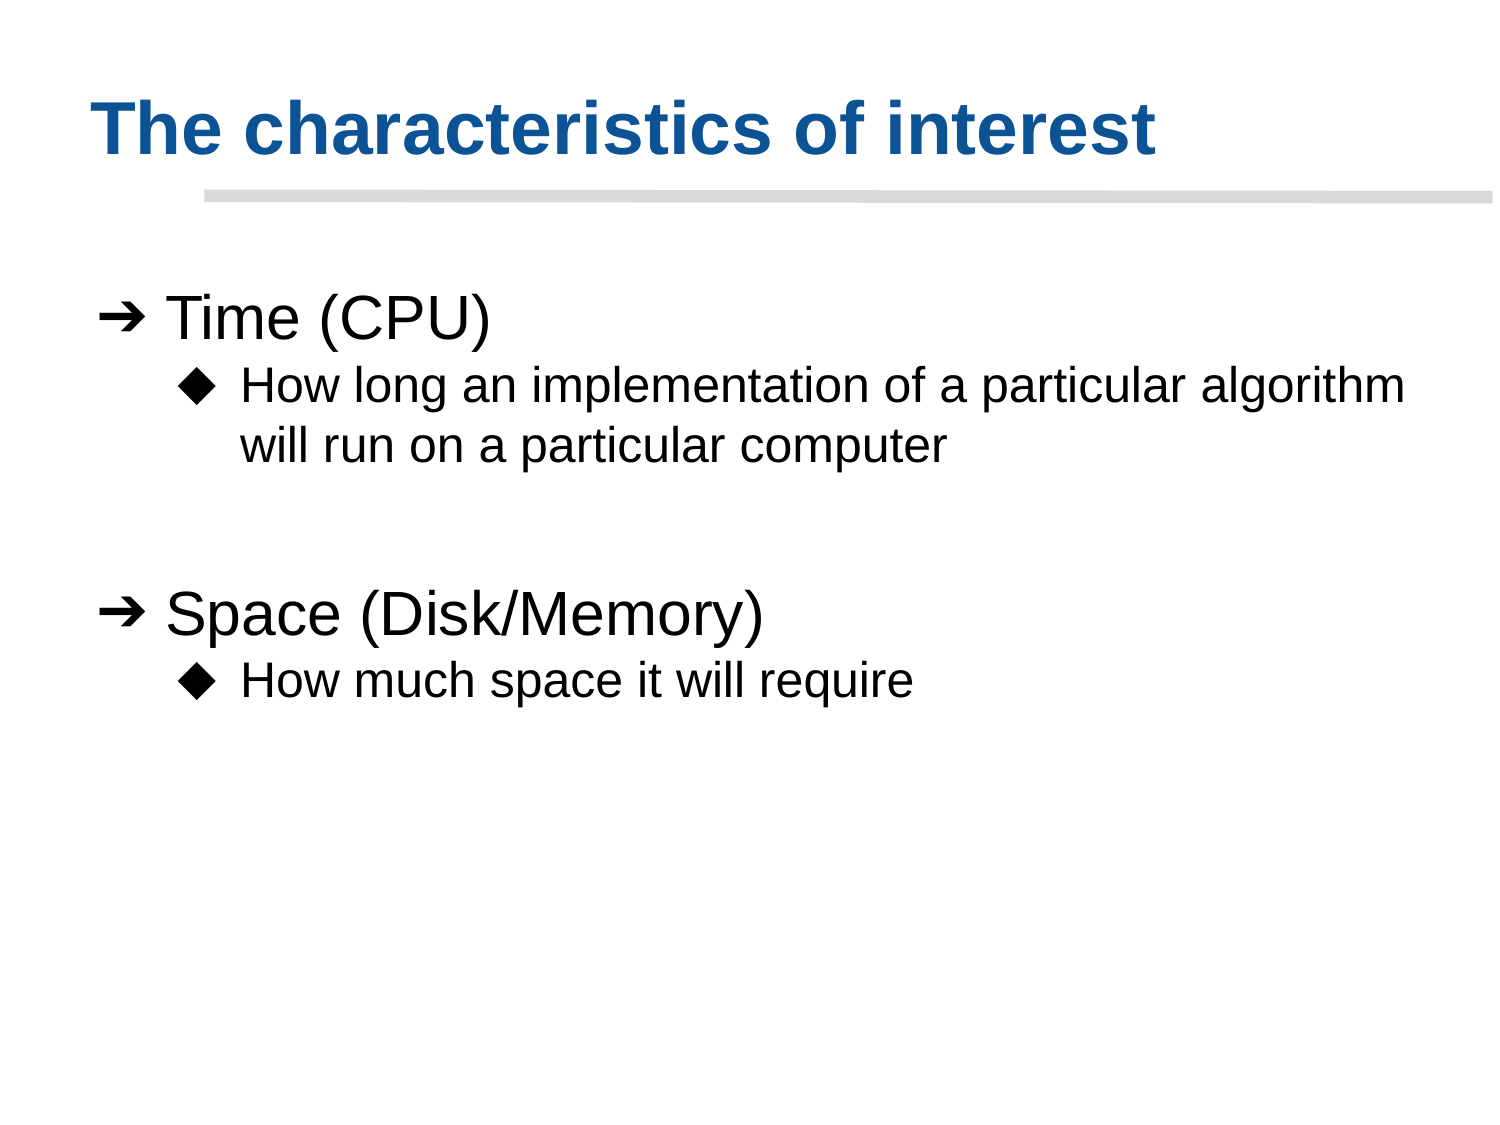

# The characteristics of interest
Time (CPU)
How long an implementation of a particular algorithm will run on a particular computer

Space (Disk/Memory)
How much space it will require

It is not the best option
It is not the best option